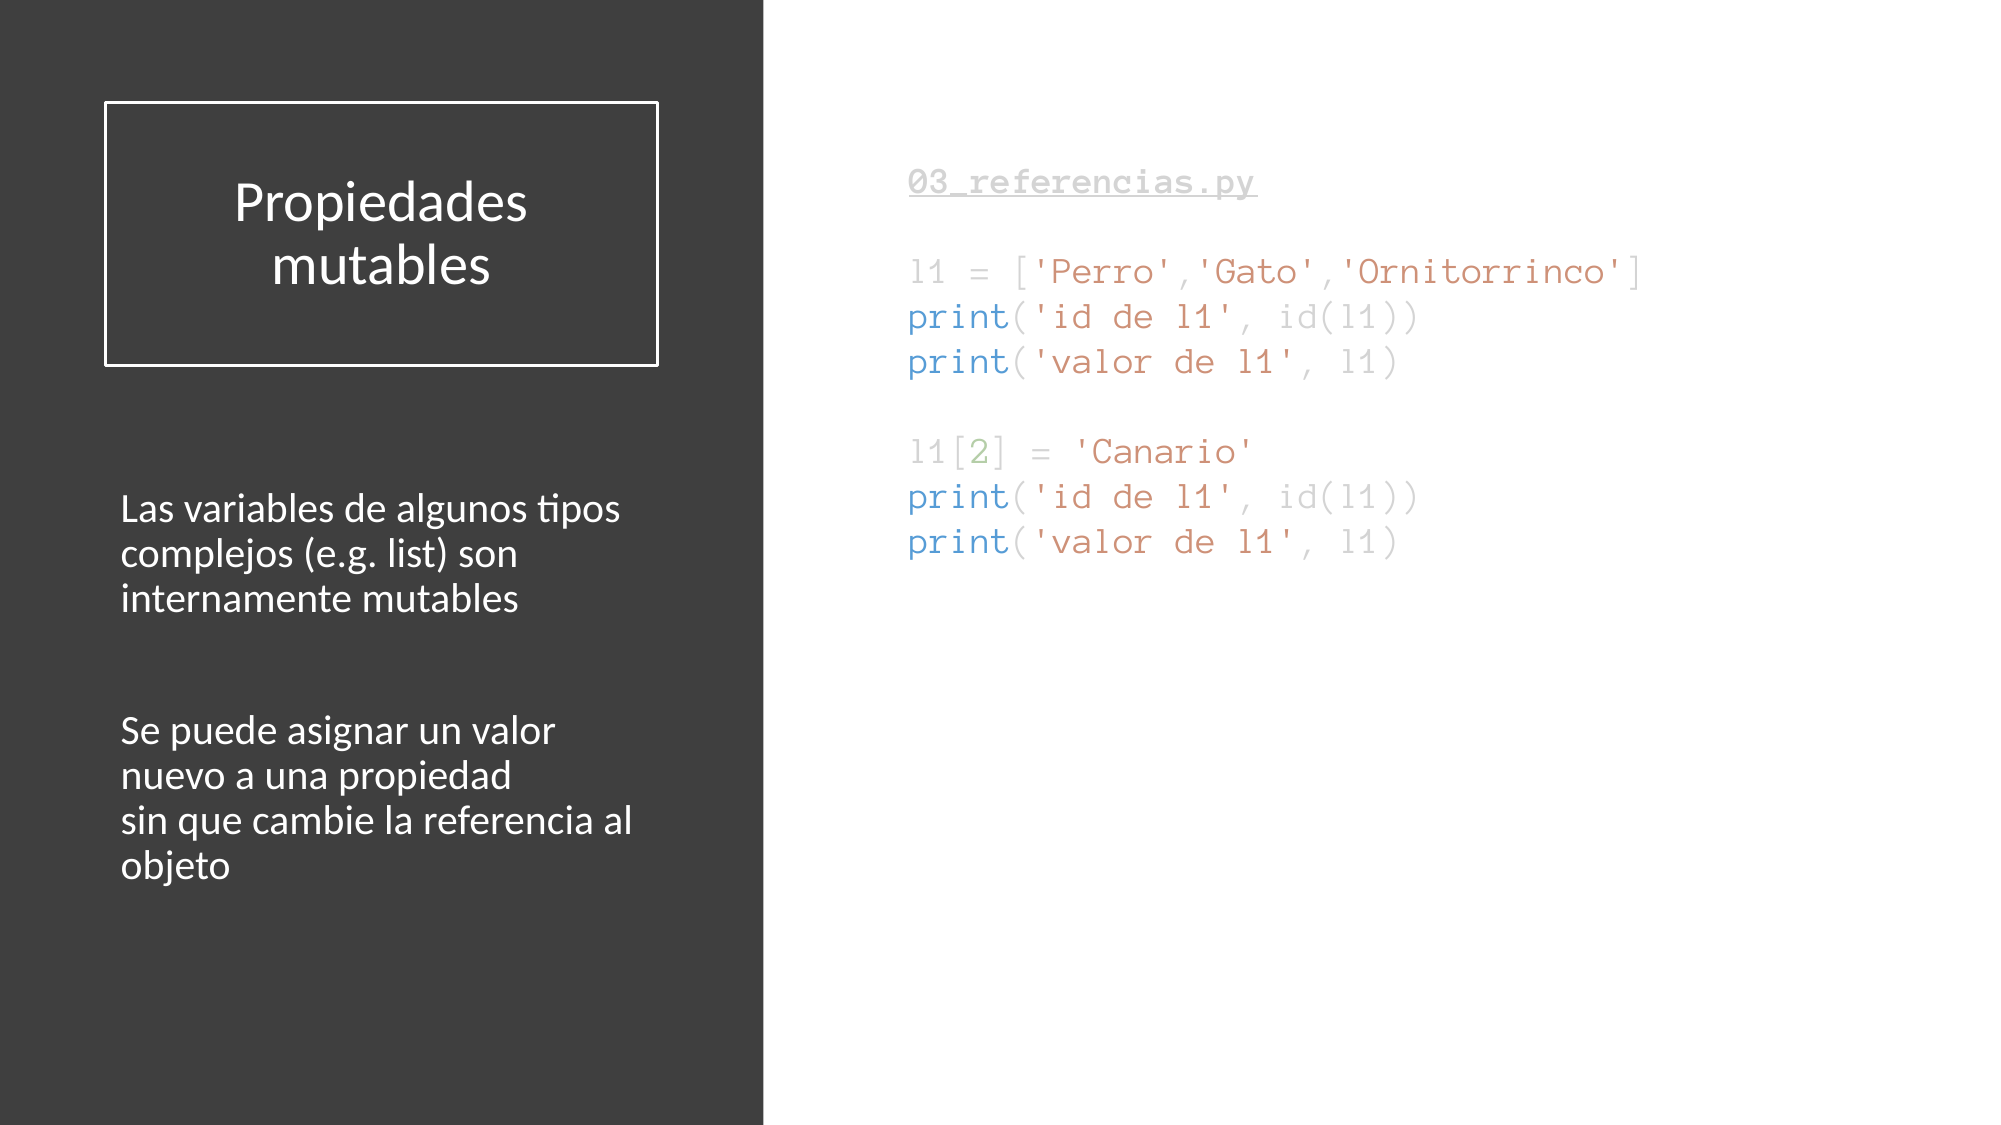

# Propiedades mutables
03_referencias.py

l1 = ['Perro','Gato','Ornitorrinco']
print('id de l1', id(l1))
print('valor de l1', l1)
l1[2] = 'Canario'
print('id de l1', id(l1))
print('valor de l1', l1)

Las variables de algunos tipos complejos (e.g. list) son internamente mutables

Se puede asignar un valor nuevo a una propiedad
sin que cambie la referencia al objeto
id de l1 2057522766912
valor de l1 ['Perro', 'Gato', 'Ornitorrinco']
id de l1 2057522766912
valor de l1 ['Perro', 'Gato', 'Canario']